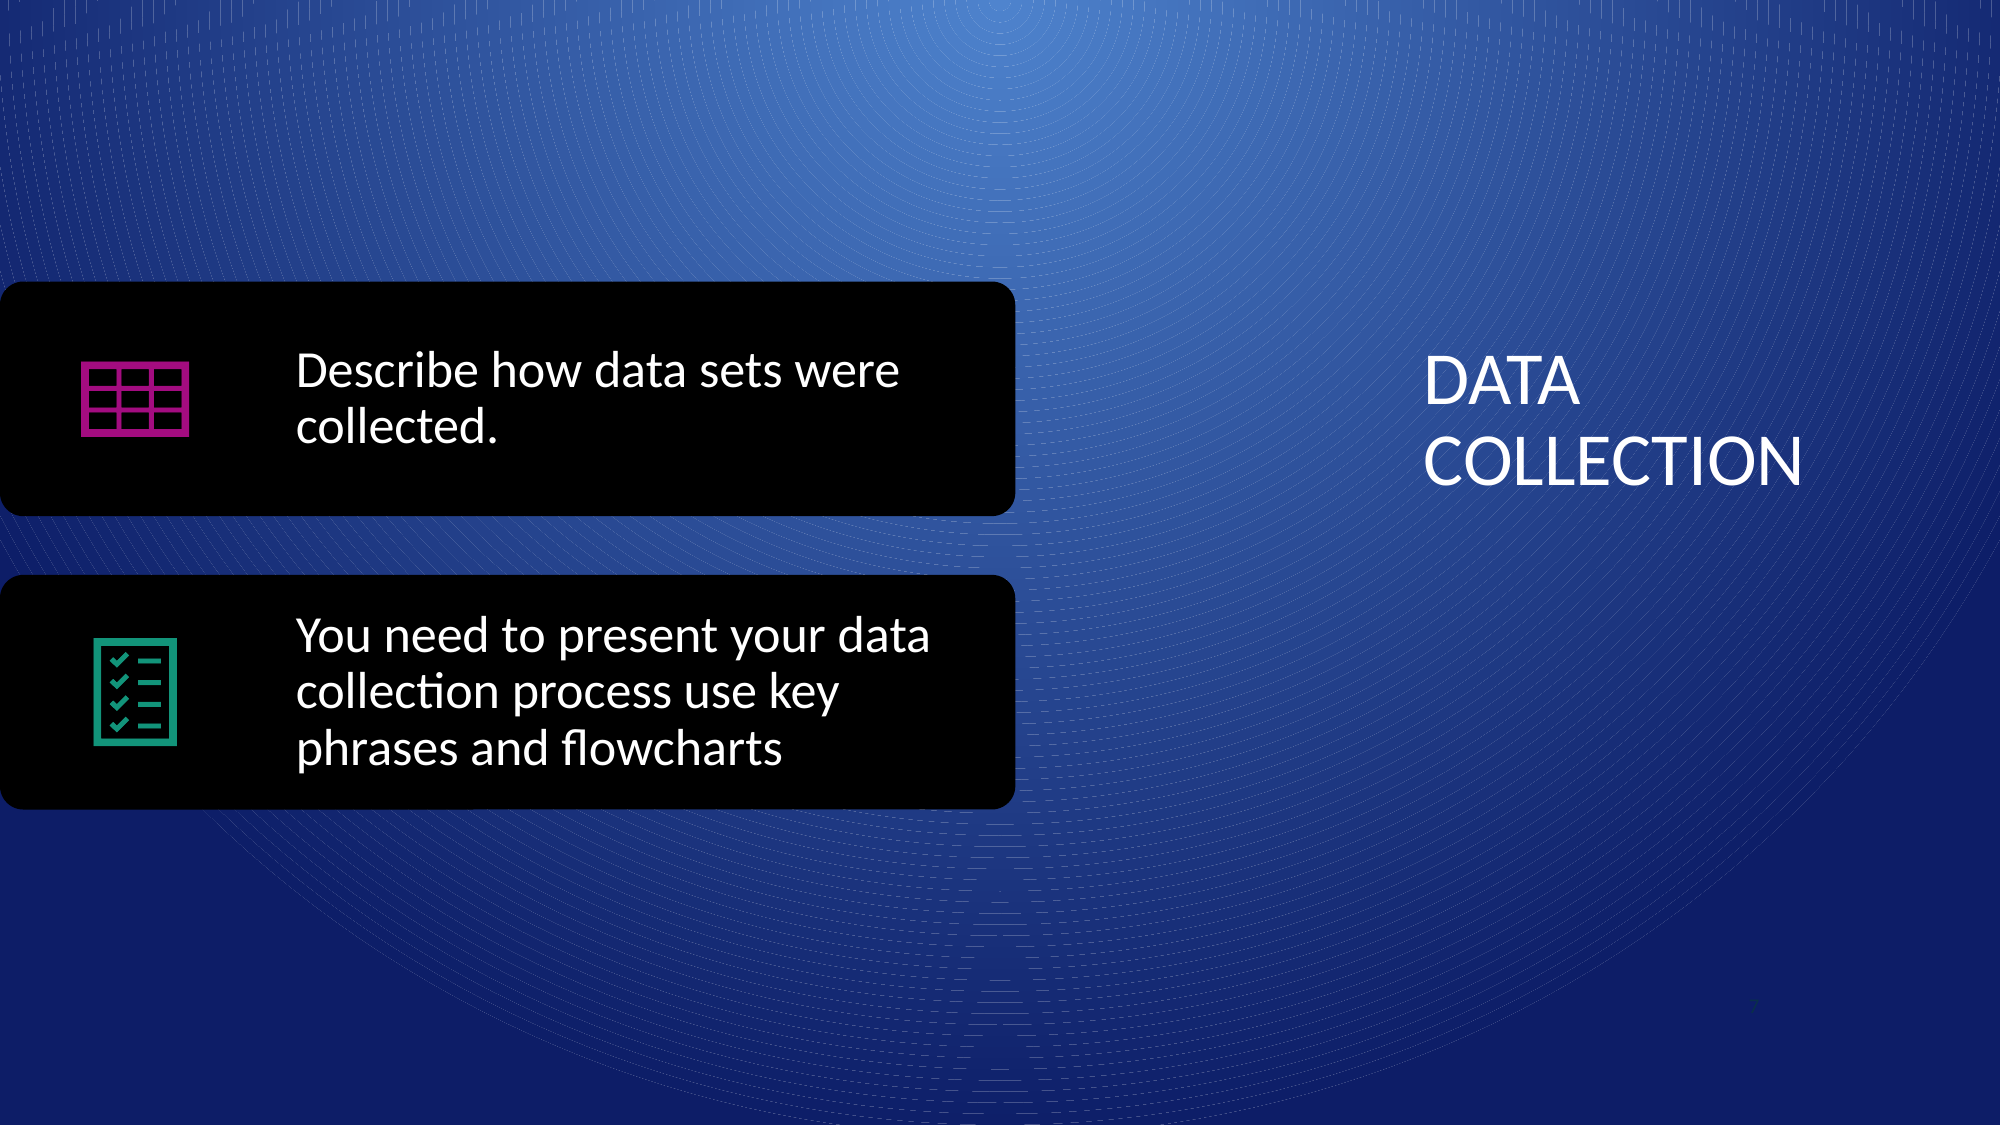

Describe how data sets were collected.
You need to present your data collection process use key phrases and flowcharts
Data Collection
7